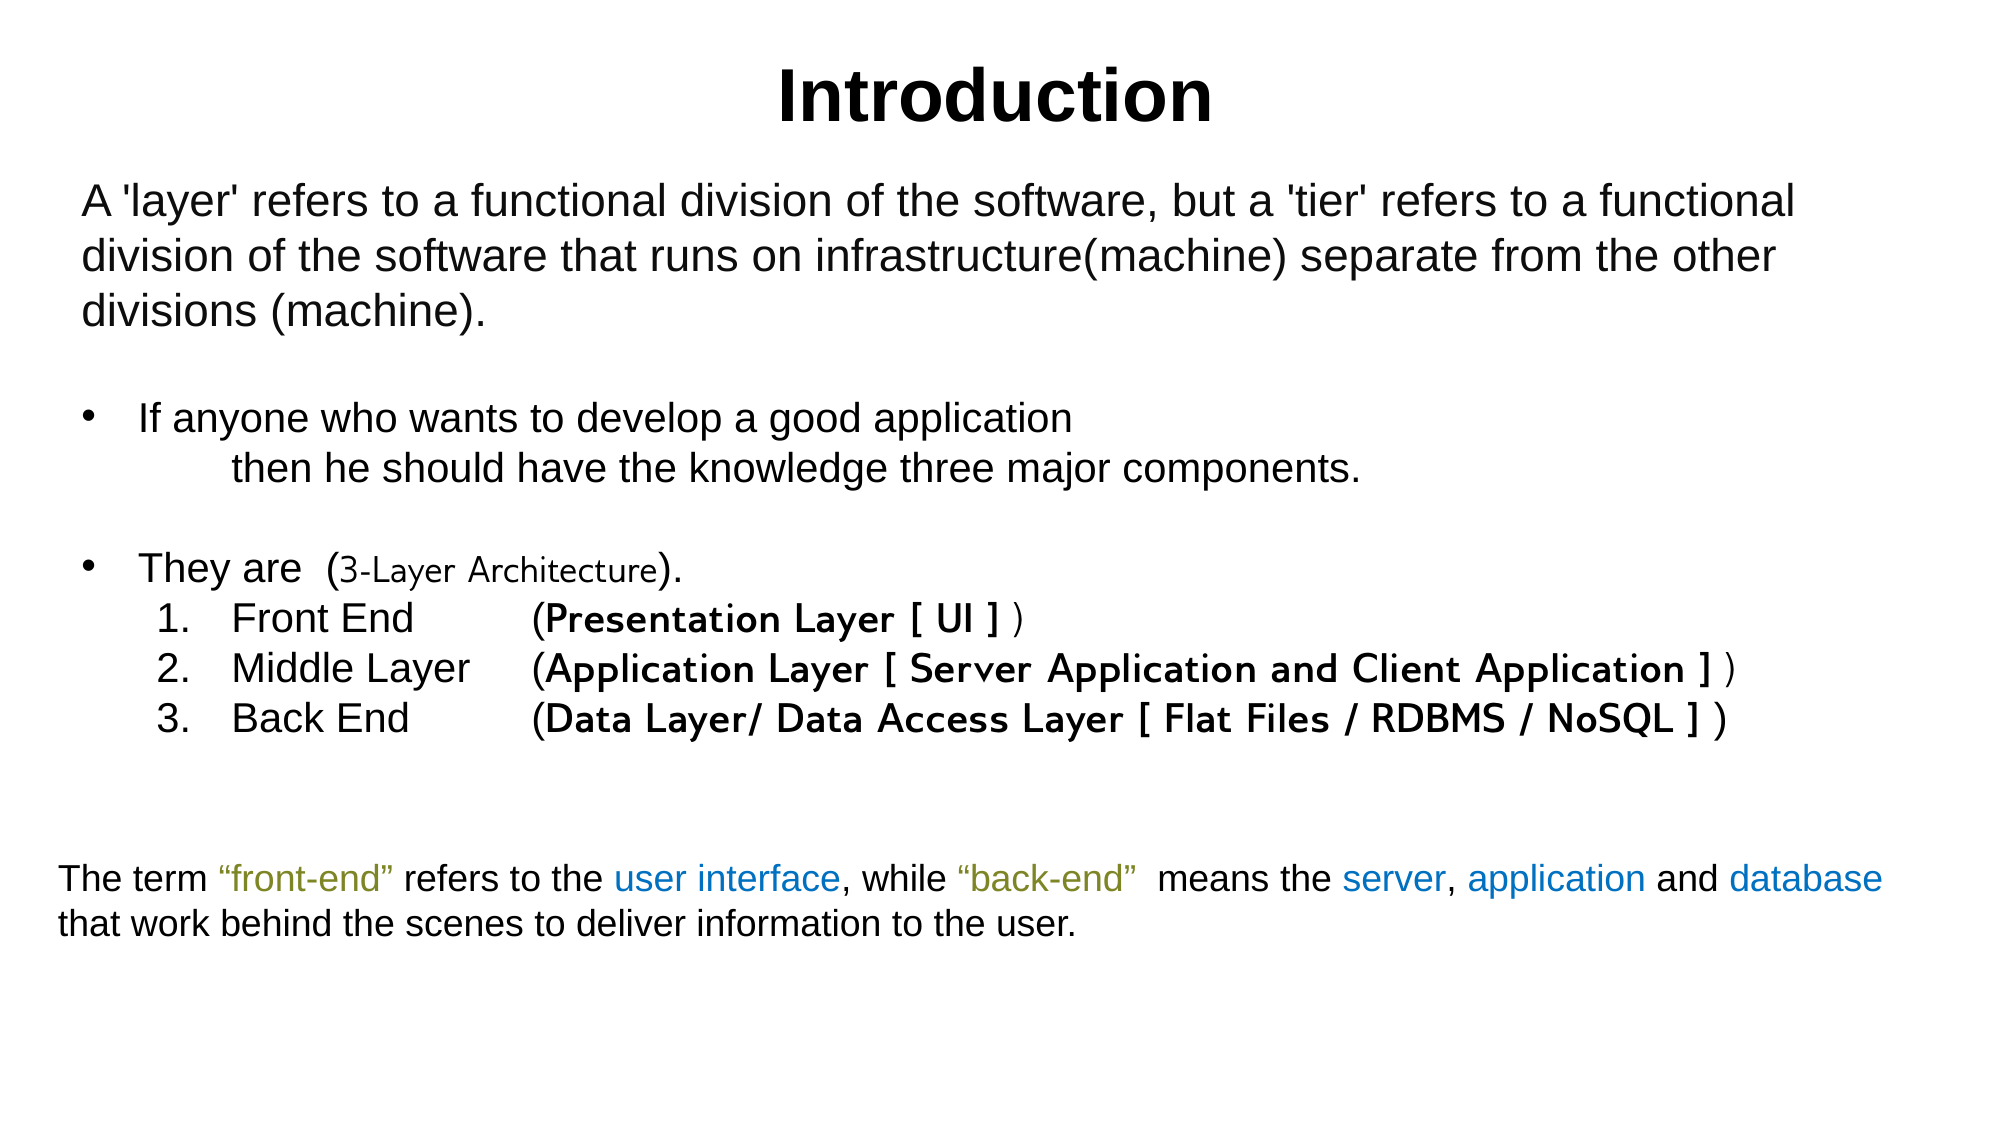

Introduction
A 'layer' refers to a functional division of the software, but a 'tier' refers to a functional division of the software that runs on infrastructure(machine) separate from the other divisions (machine).
If anyone who wants to develop a good application
	then he should have the knowledge three major components.

They are  (3-Layer Architecture).
Front End 	(Presentation Layer [ UI ] )
Middle Layer 	(Application Layer [ Server Application and Client Application ] )
Back End	(Data Layer/ Data Access Layer [ Flat Files / RDBMS / NoSQL ] )
The term “front-end” refers to the user interface, while “back-end”  means the server, application and database that work behind the scenes to deliver information to the user.